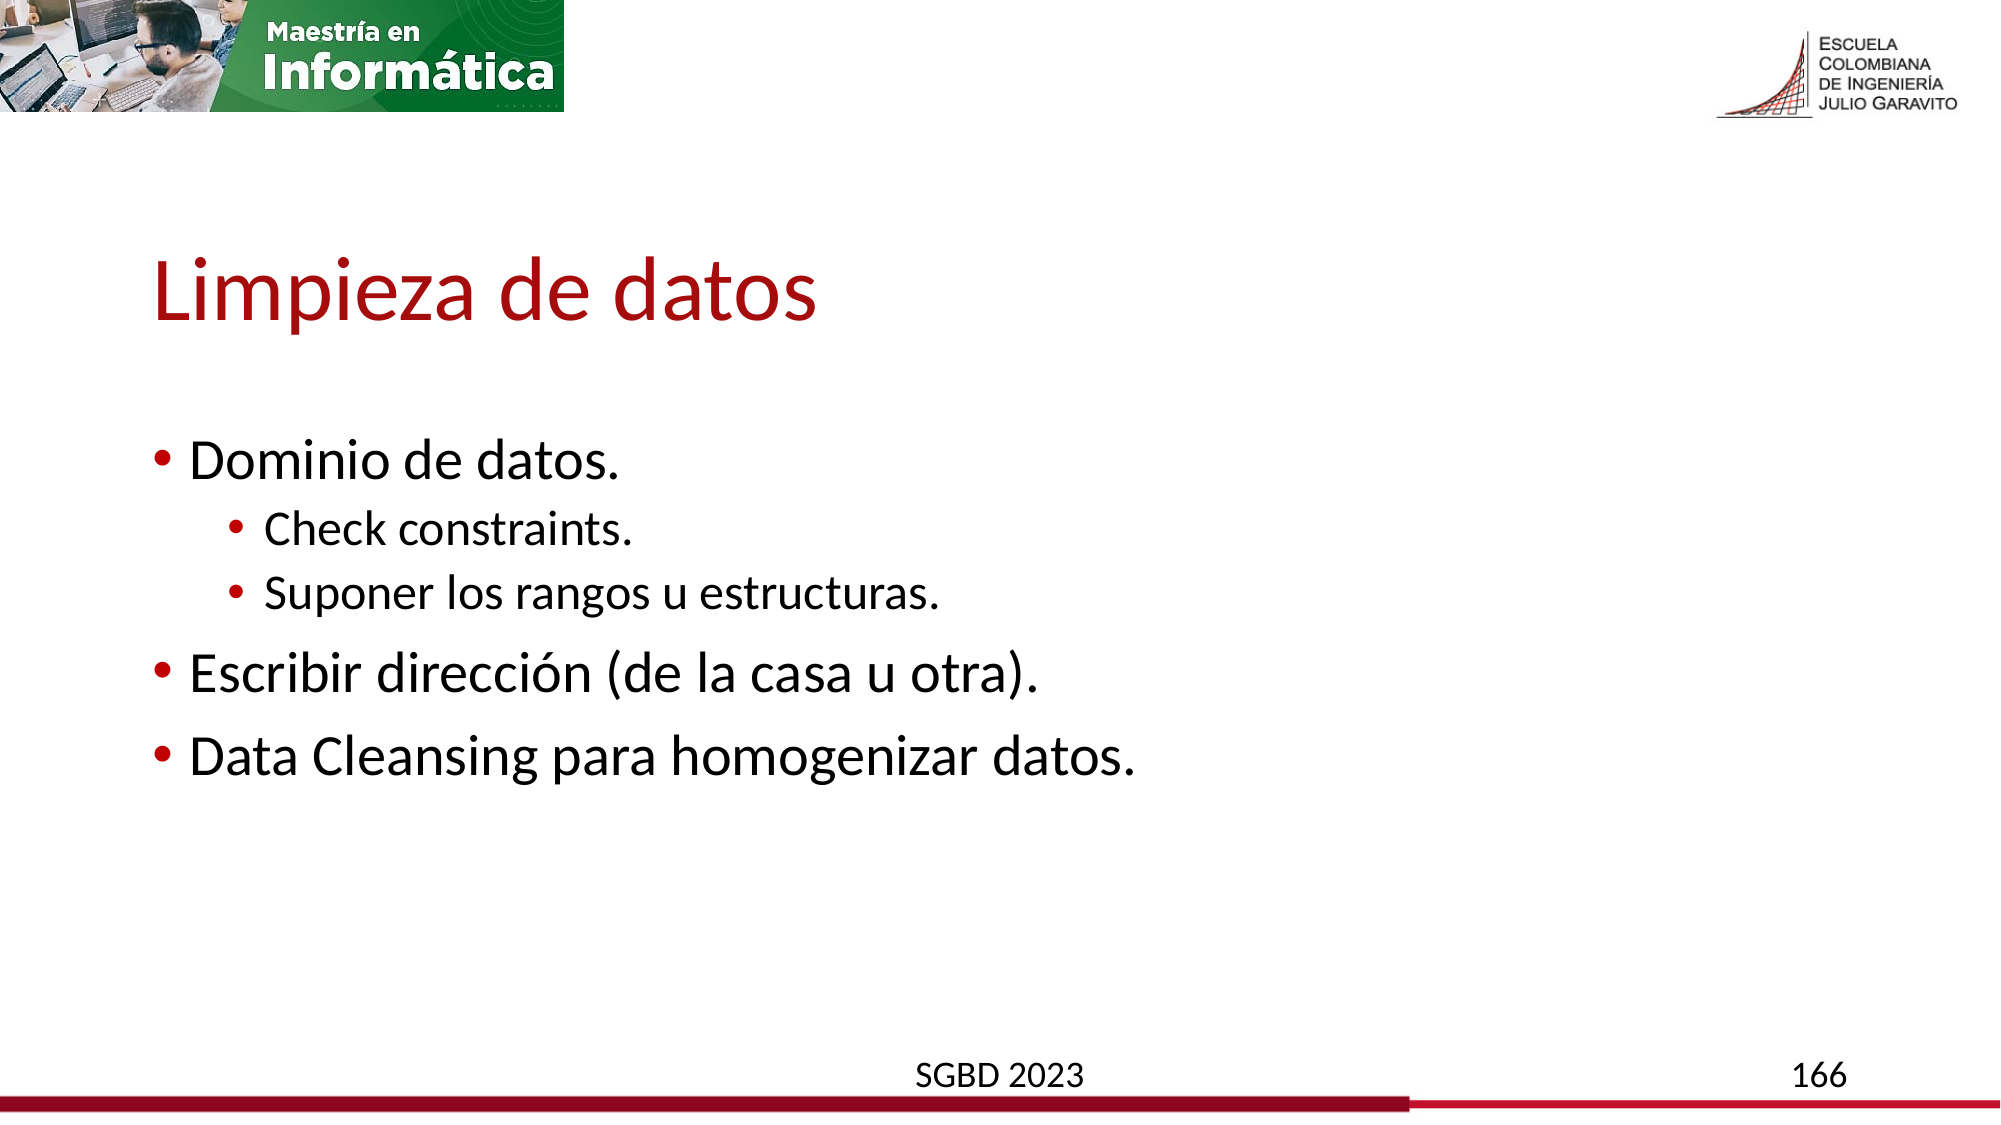

# Limpieza de datos
Dominio de datos.
Check constraints.
Suponer los rangos u estructuras.
Escribir dirección (de la casa u otra).
Data Cleansing para homogenizar datos.
SGBD 2023
166